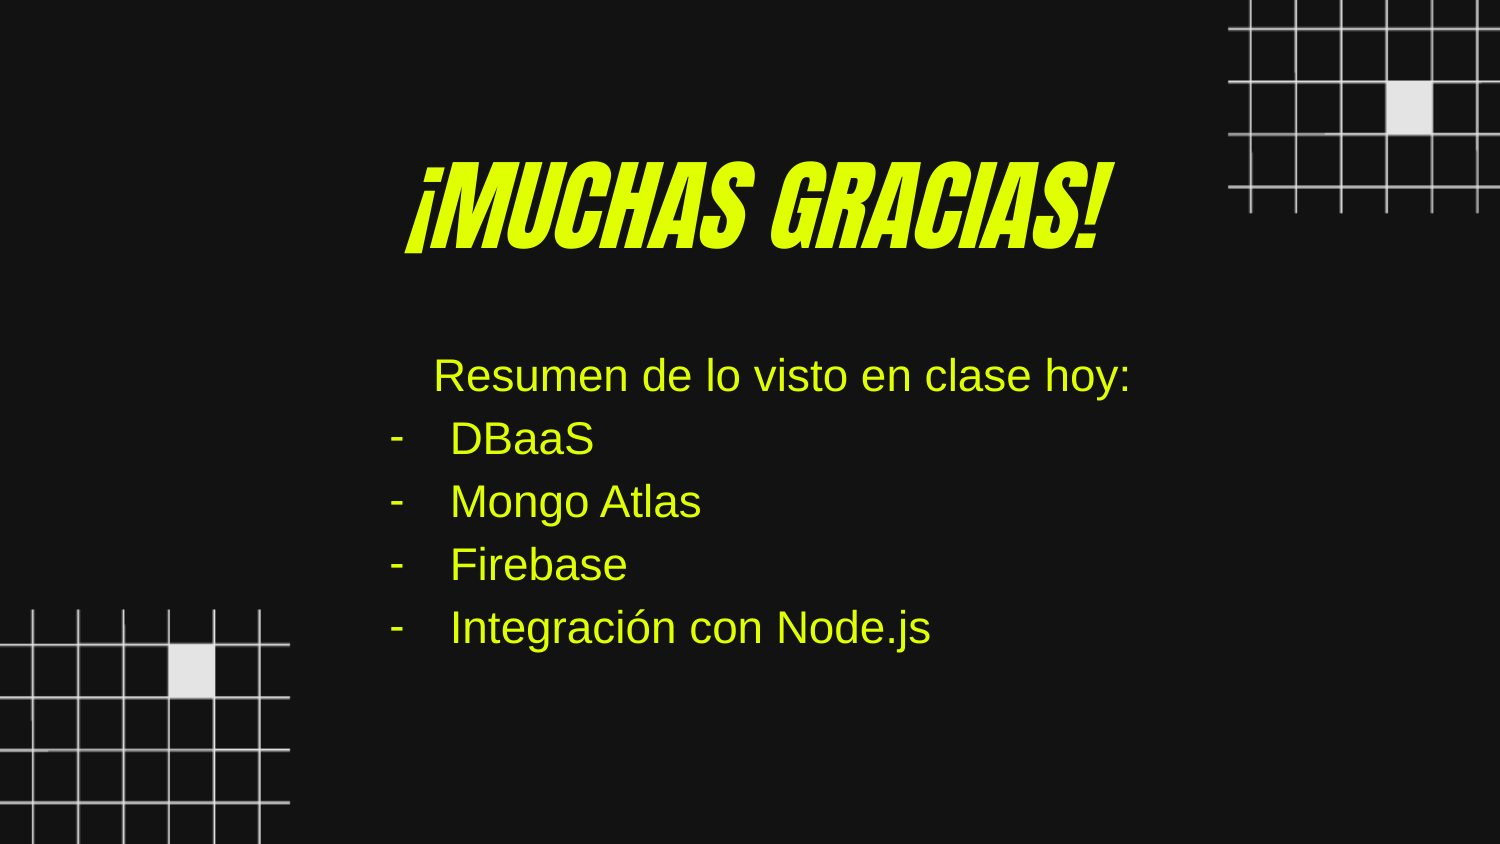

¡MUCHAS GRACIAS!
Resumen de lo visto en clase hoy:
DBaaS
Mongo Atlas
Firebase
Integración con Node.js